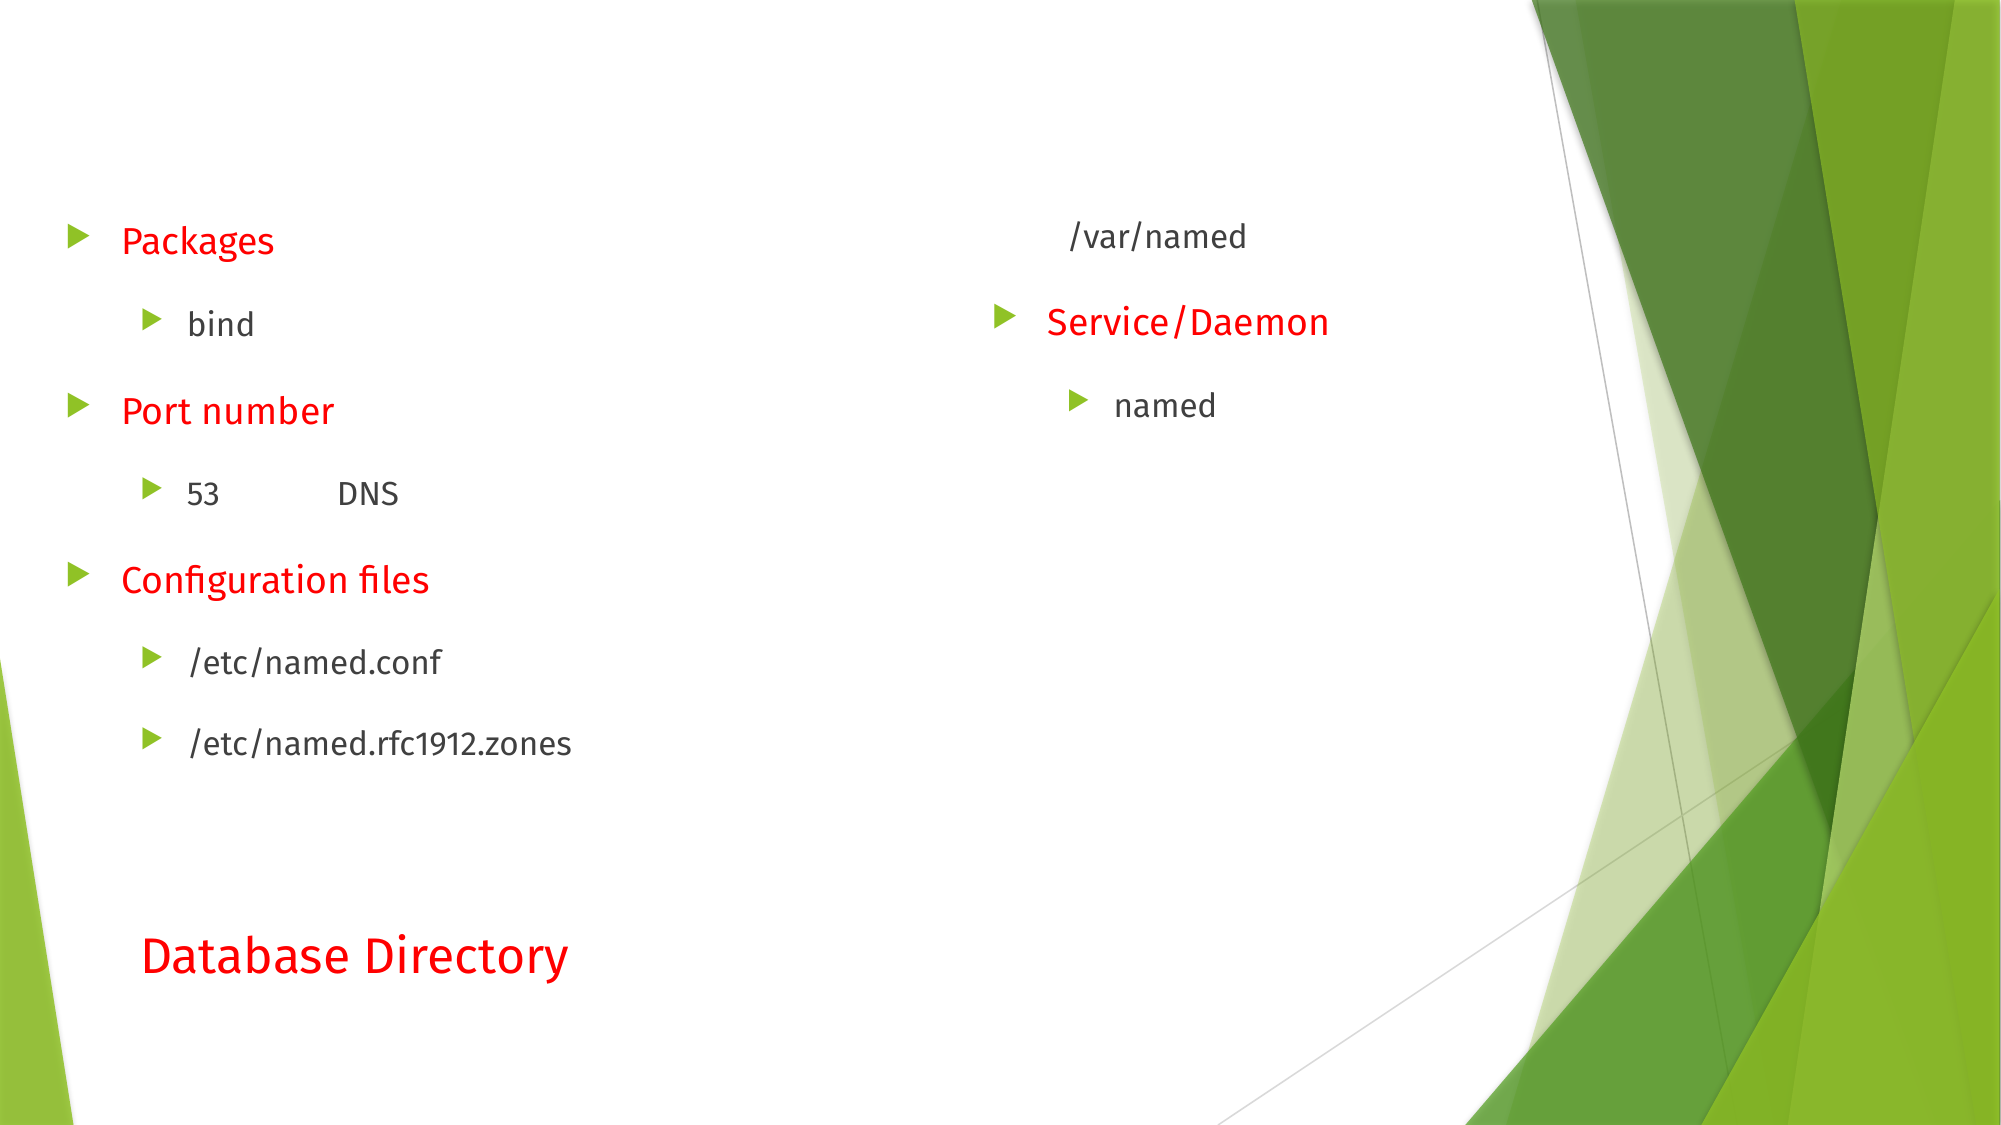

# DNS
Packages
bind
Port number
53	DNS
Configuration files
/etc/named.conf
/etc/named.rfc1912.zones

Database Directory
/var/named
Service/Daemon
named